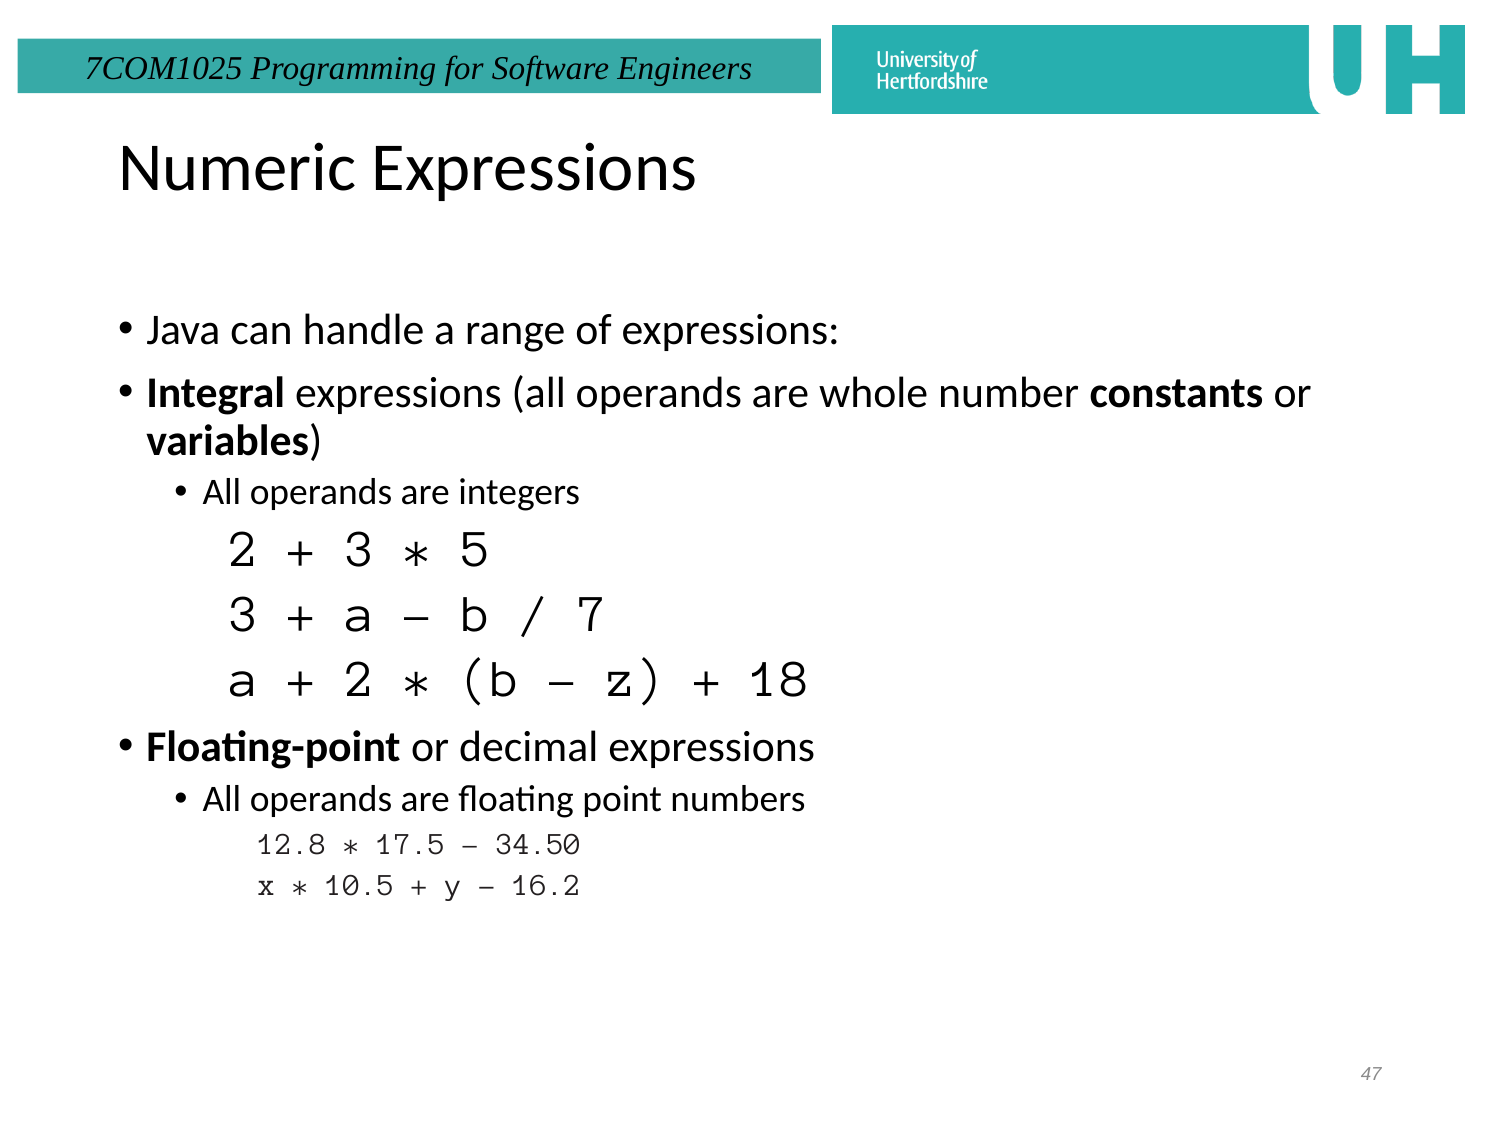

# Numeric Expressions
Java can handle a range of expressions:
Integral expressions (all operands are whole number constants or variables)
All operands are integers
2 + 3 * 5
3 + a – b / 7
a + 2 * (b – z) + 18
Floating-point or decimal expressions
All operands are floating point numbers
	12.8 * 17.5 – 34.50
	x * 10.5 + y - 16.2

47